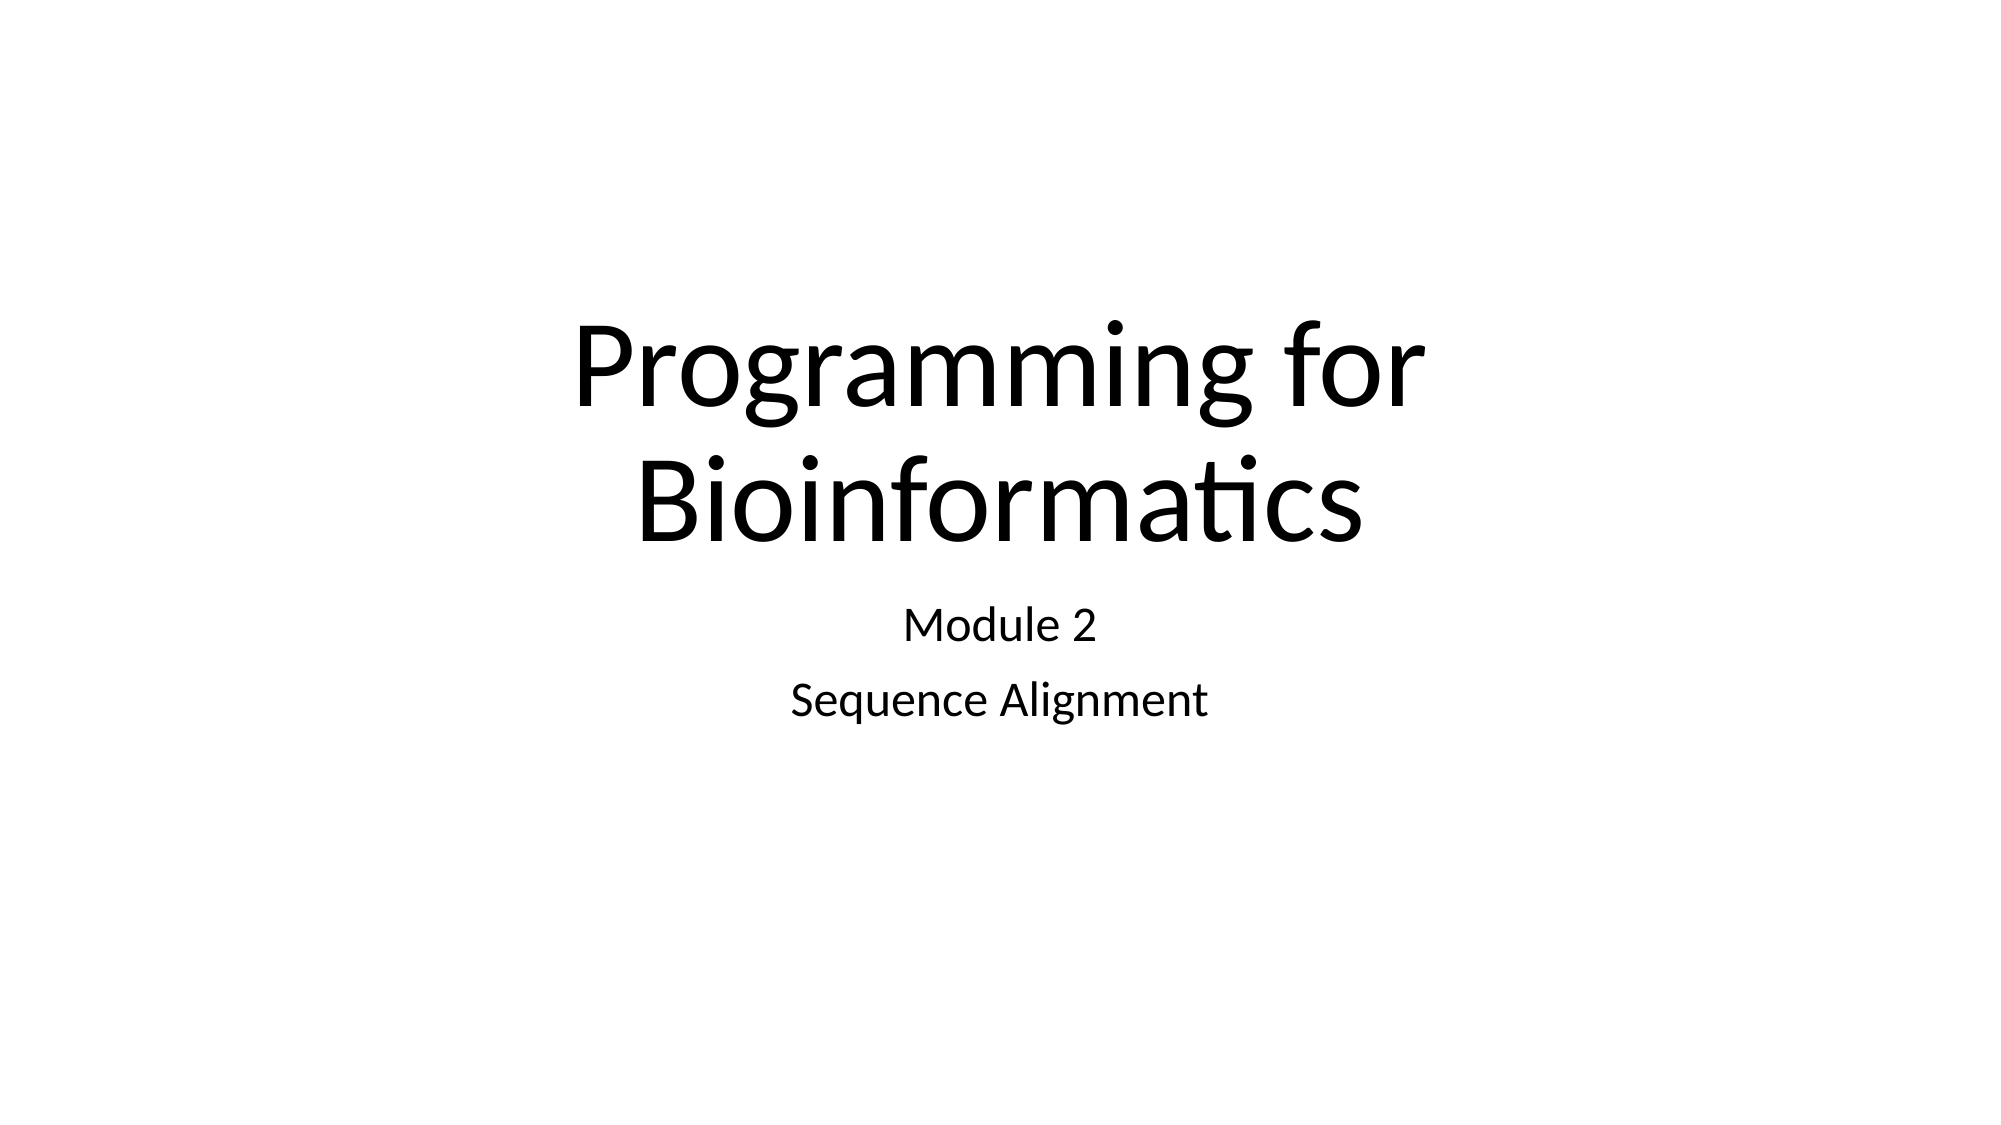

# Programming for Bioinformatics
Module 2
Sequence Alignment